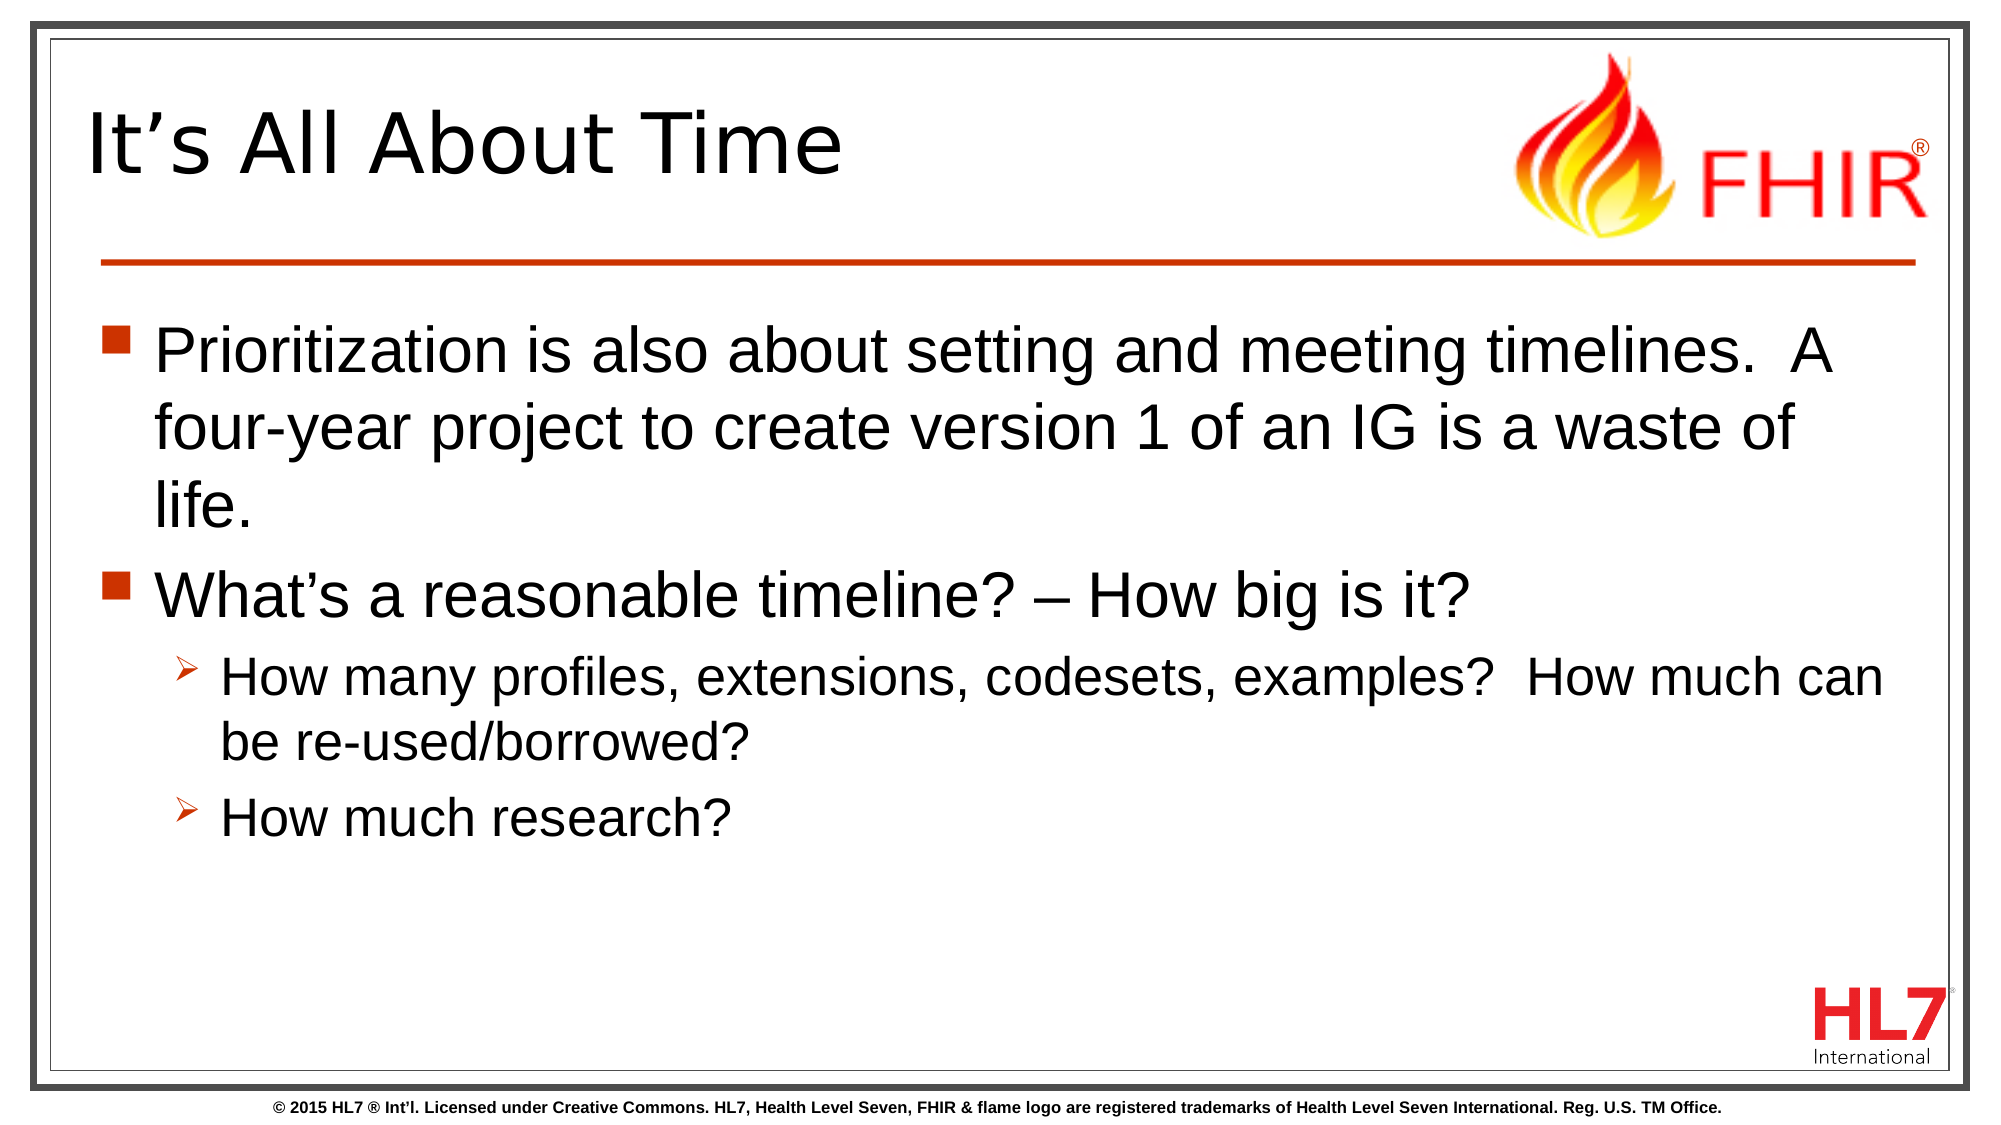

# It’s All About Time
Prioritization is also about setting and meeting timelines.  A four-year project to create version 1 of an IG is a waste of life.
What’s a reasonable timeline? – How big is it?
How many profiles, extensions, codesets, examples?  How much can be re-used/borrowed?
How much research?